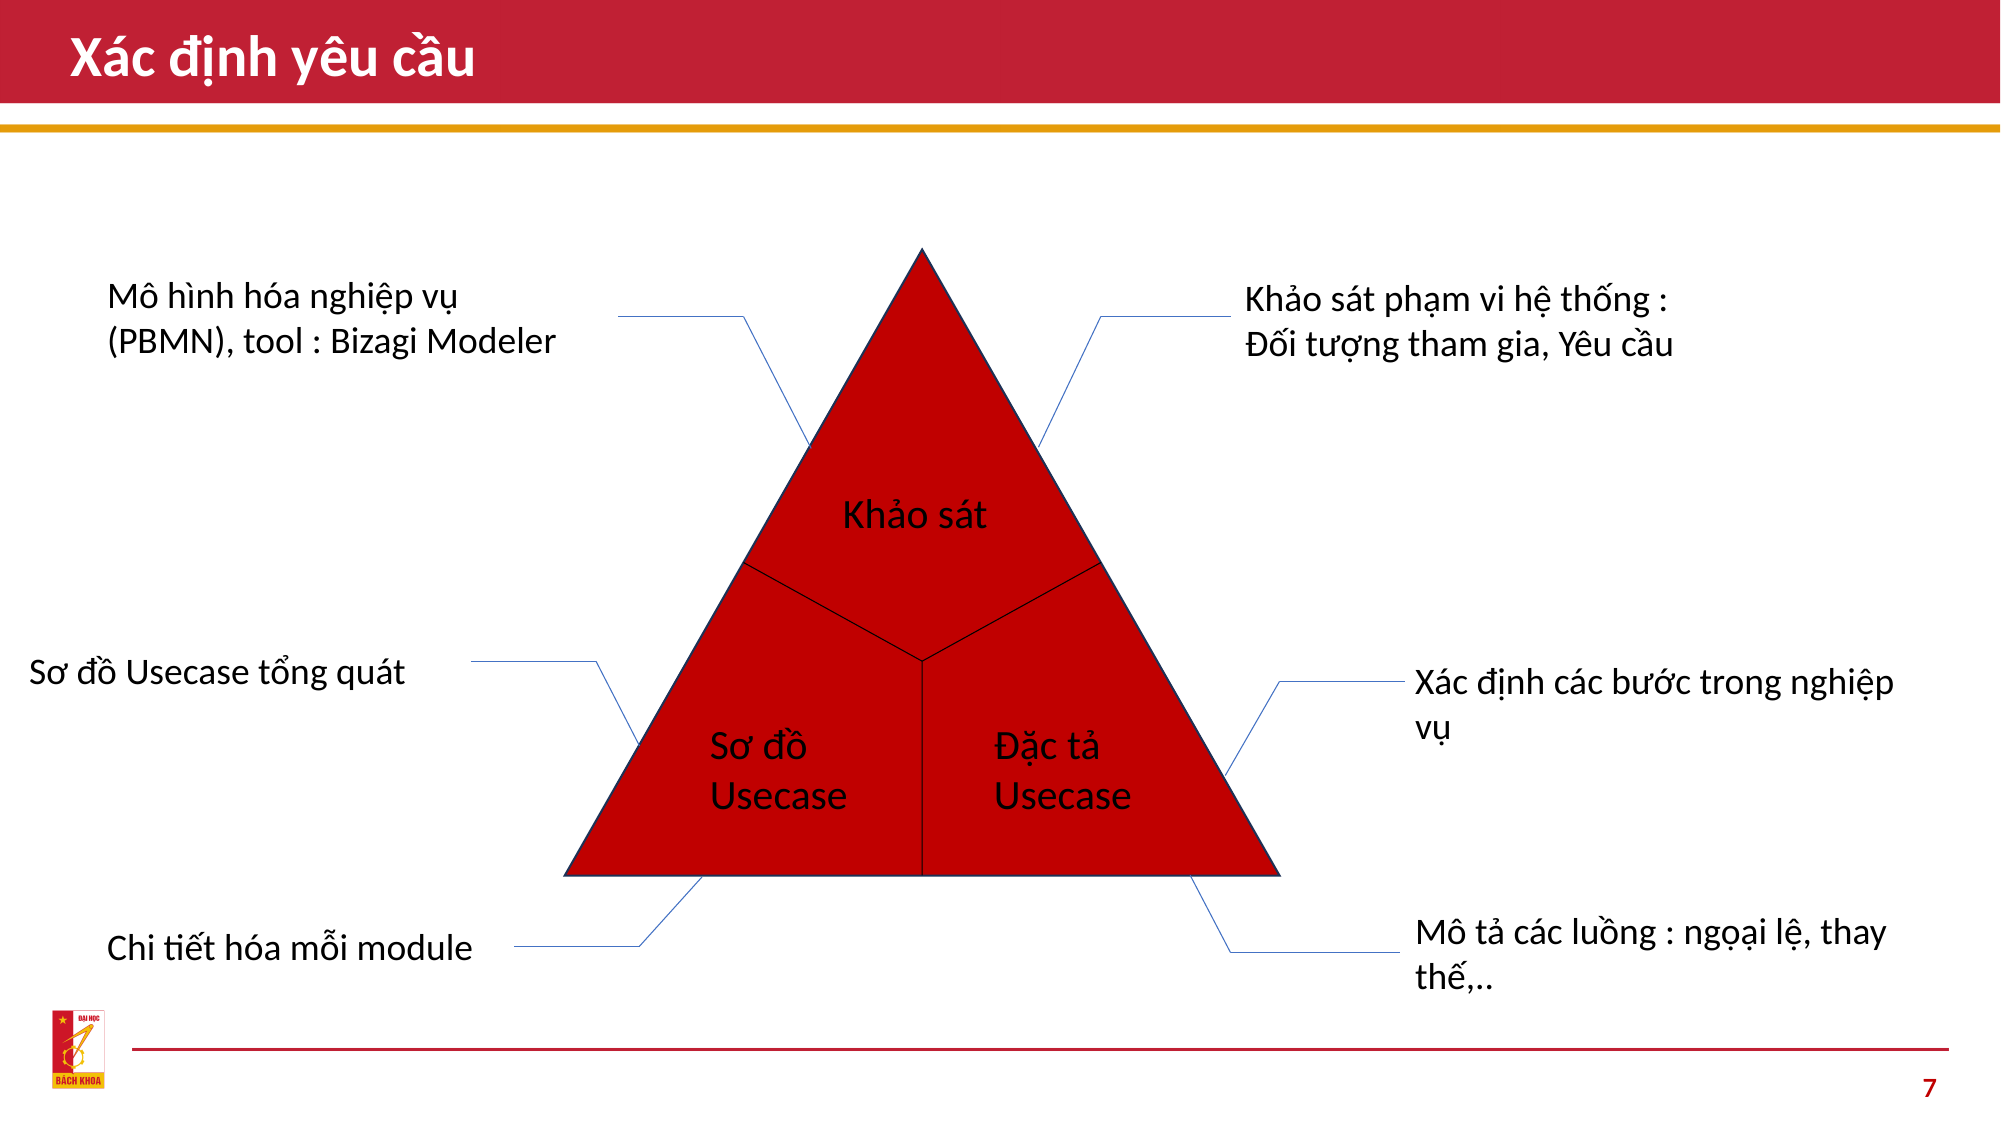

# Xác định yêu cầu

Mô hình hóa nghiệp vụ
(PBMN), tool : Bizagi Modeler
Khảo sát phạm vi hệ thống :
Đối tượng tham gia, Yêu cầu
Khảo sát
Sơ đồ Usecase tổng quát
Xác định các bước trong nghiệp vụ
Sơ đồ Usecase
Đặc tả Usecase
Mô tả các luồng : ngọại lệ, thay thế,..
Chi tiết hóa mỗi module
7